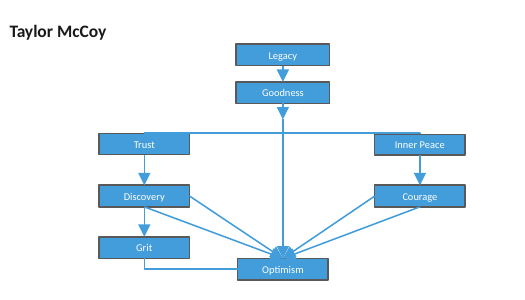

Taylor McCoy
Legacy
Goodness
Trust
Inner Peace
Discovery
Courage

Grit
Optimism